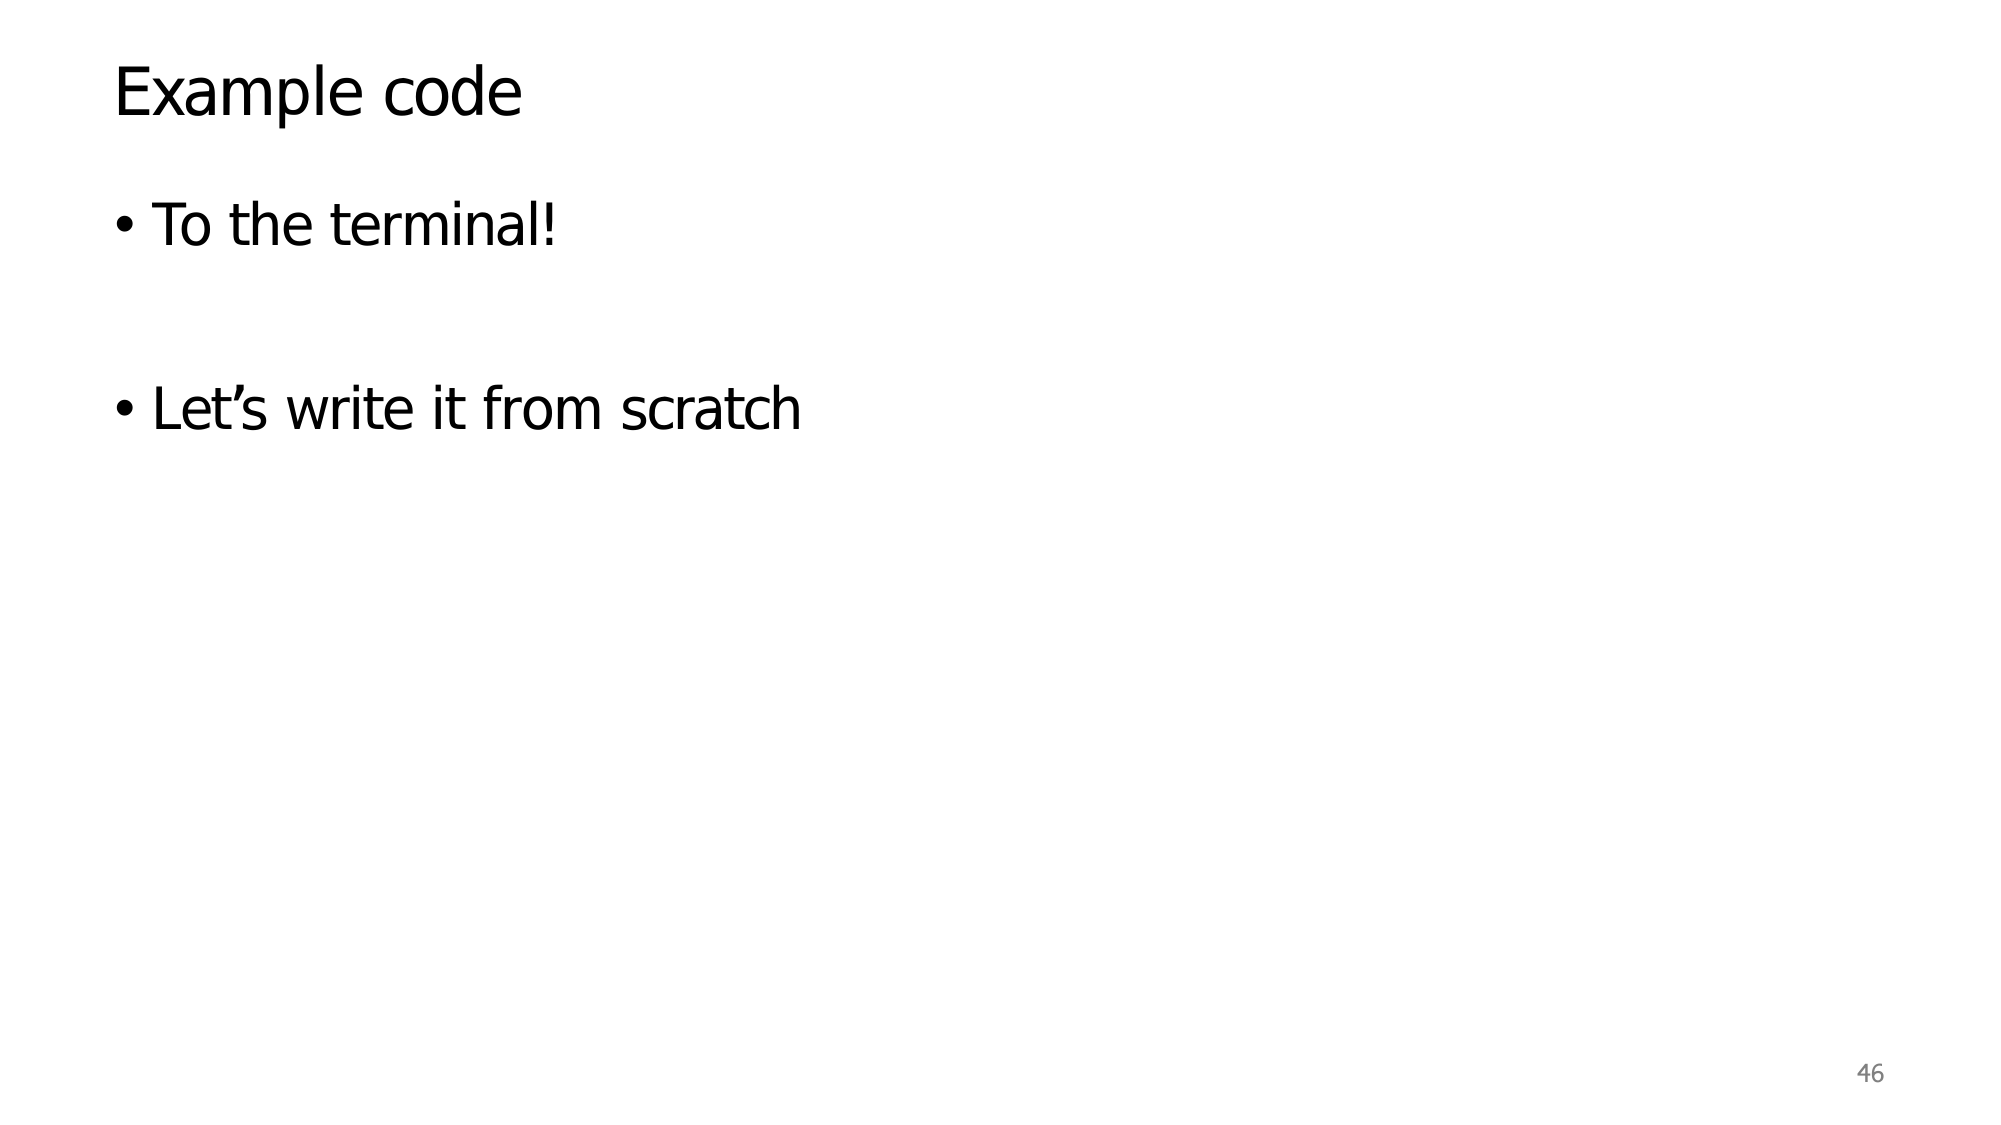

# Example code
To the terminal!

Let’s write it from scratch
46